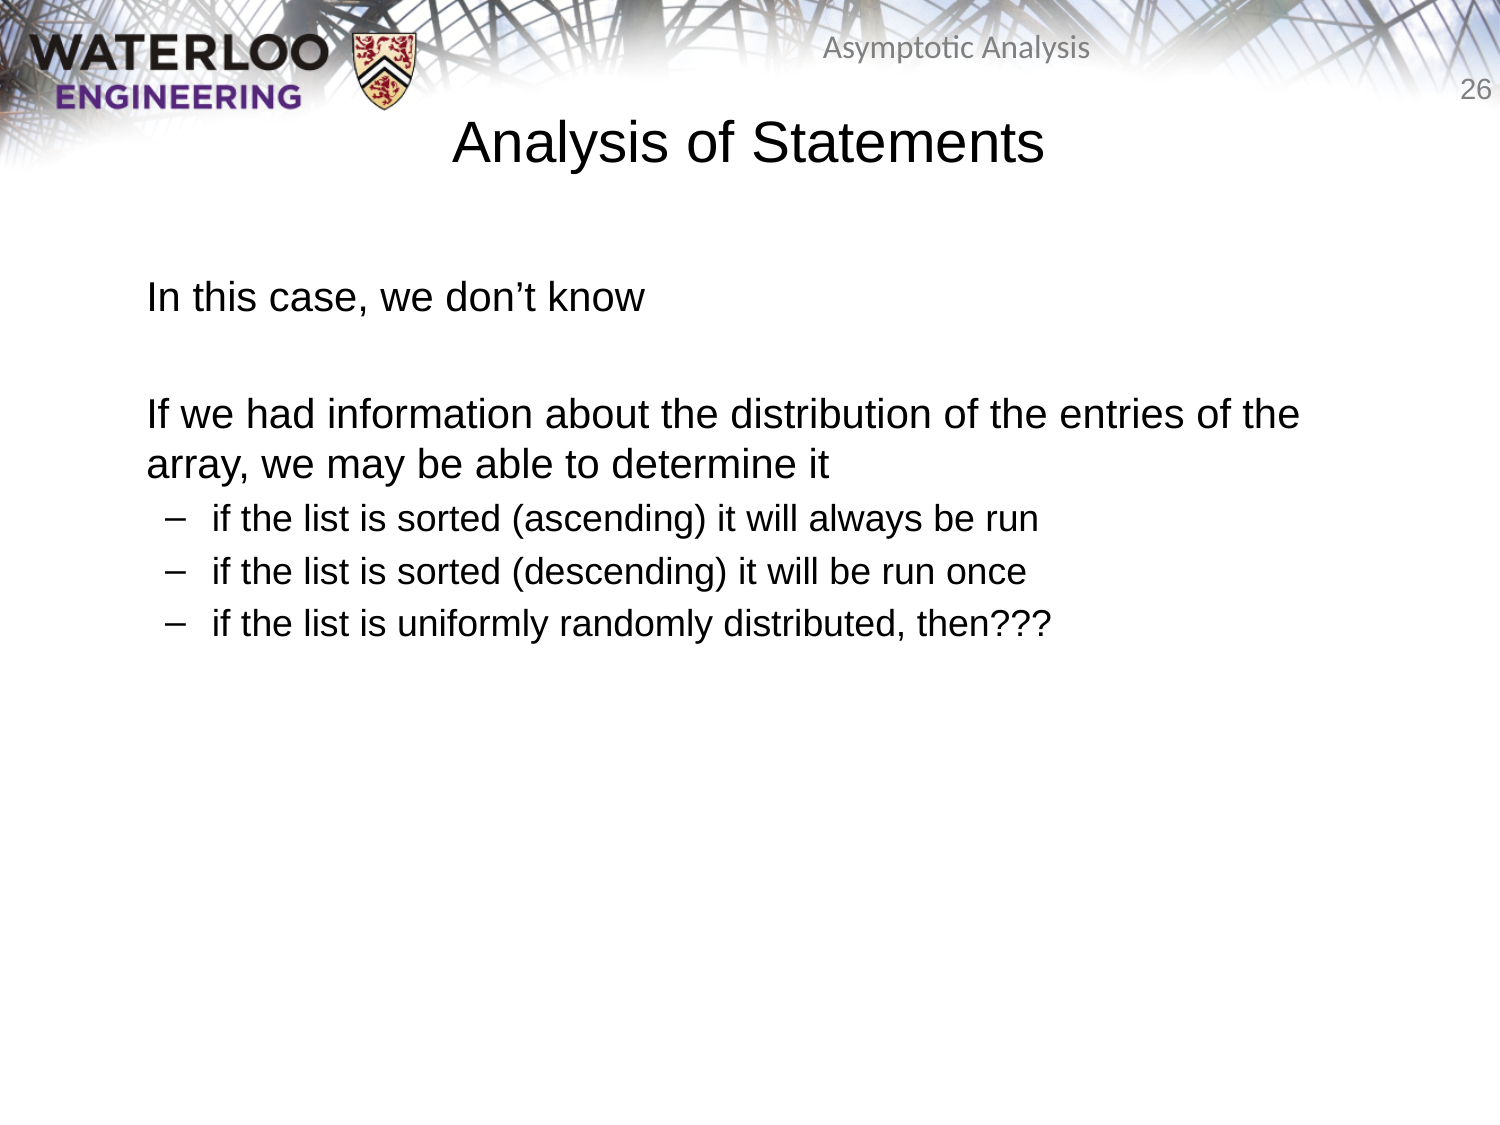

Analysis of Statements
	In this case, we don’t know

	If we had information about the distribution of the entries of the array, we may be able to determine it
if the list is sorted (ascending) it will always be run
if the list is sorted (descending) it will be run once
if the list is uniformly randomly distributed, then???